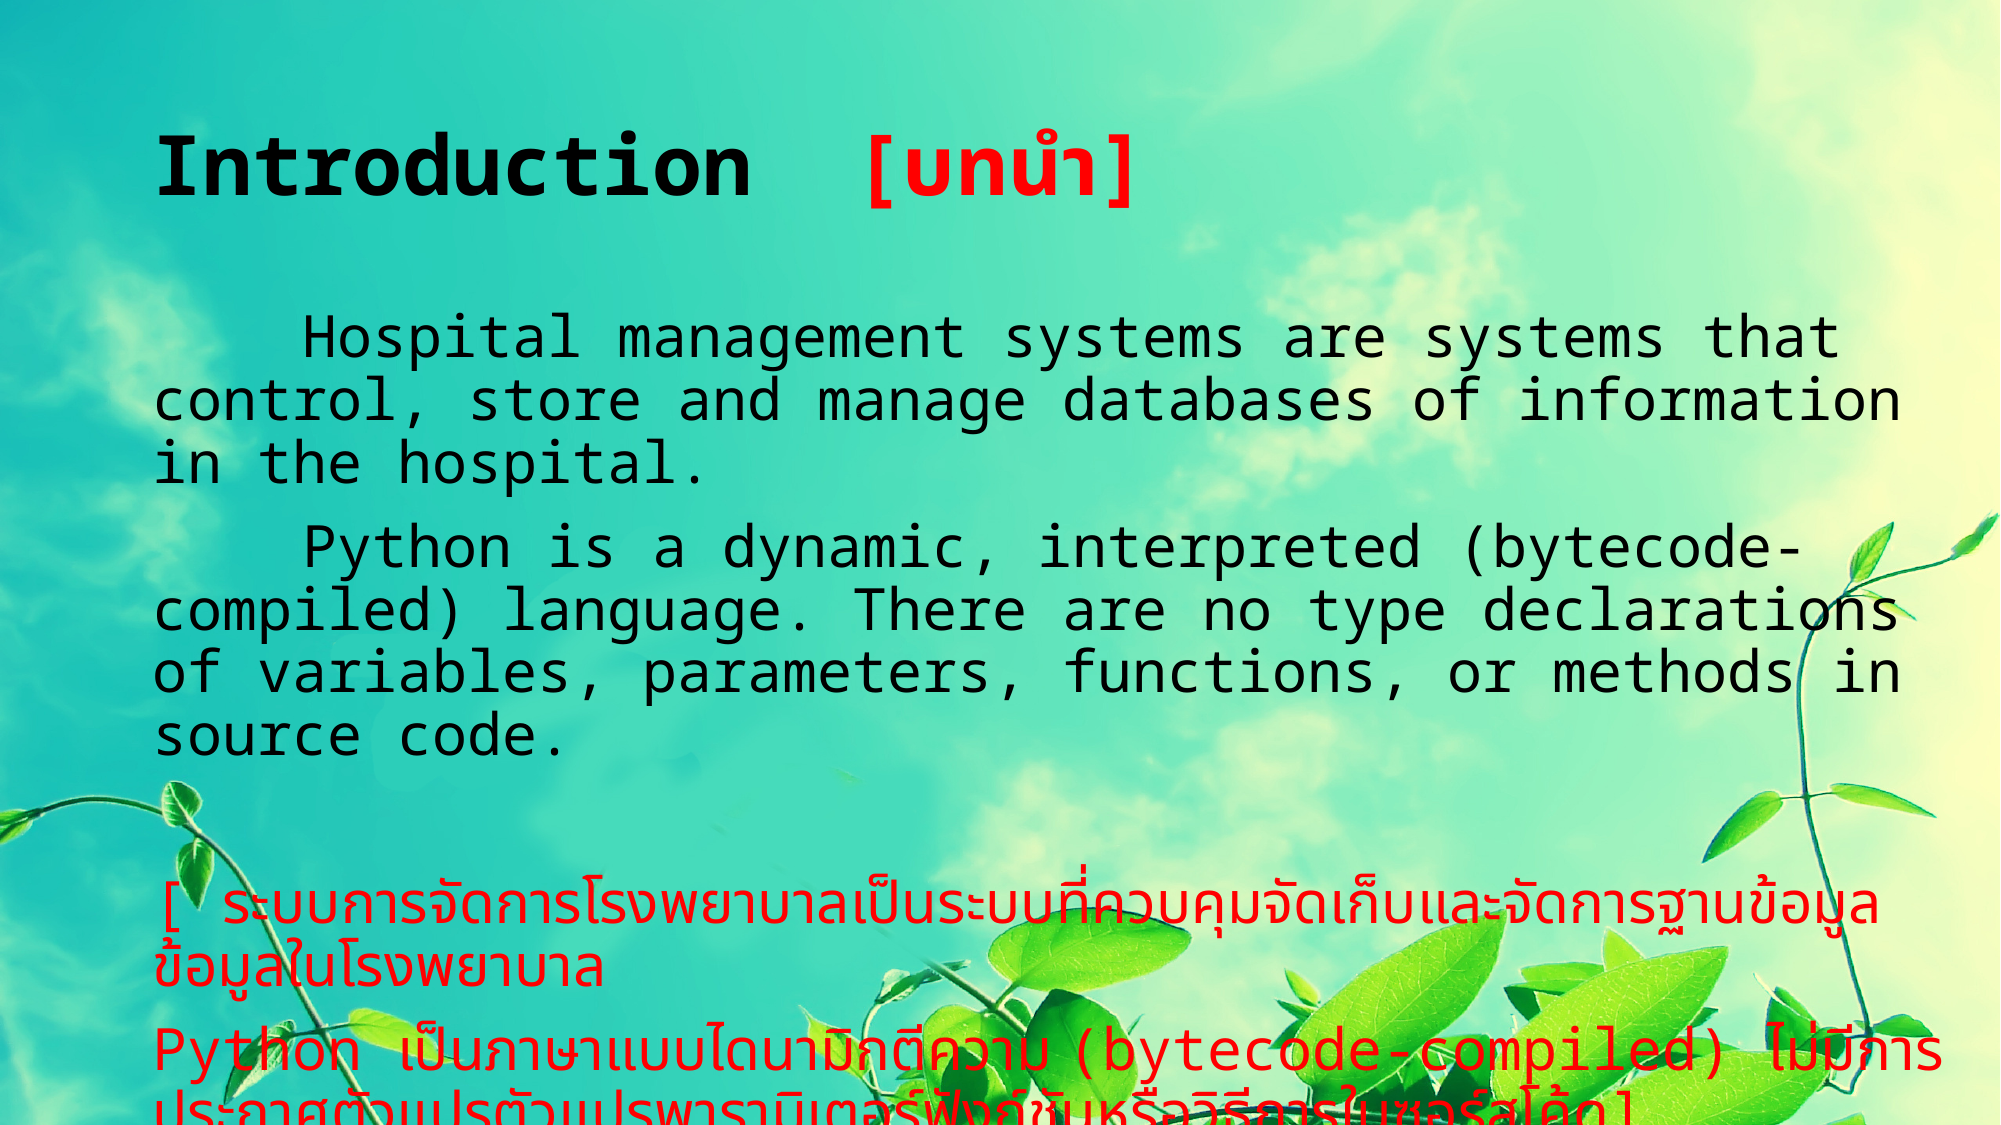

# Introduction  [บทนำ]
	Hospital management systems are systems that control, store and manage databases of information in the hospital.
	Python is a dynamic, interpreted (bytecode-compiled) language. There are no type declarations of variables, parameters, functions, or methods in source code.

[ ระบบการจัดการโรงพยาบาลเป็นระบบที่ควบคุมจัดเก็บและจัดการฐานข้อมูลข้อมูลในโรงพยาบาล
Python เป็นภาษาแบบไดนามิกตีความ (bytecode-compiled) ไม่มีการประกาศตัวแปรตัวแปรพารามิเตอร์ฟังก์ชันหรือวิธีการในซอร์สโค้ด]